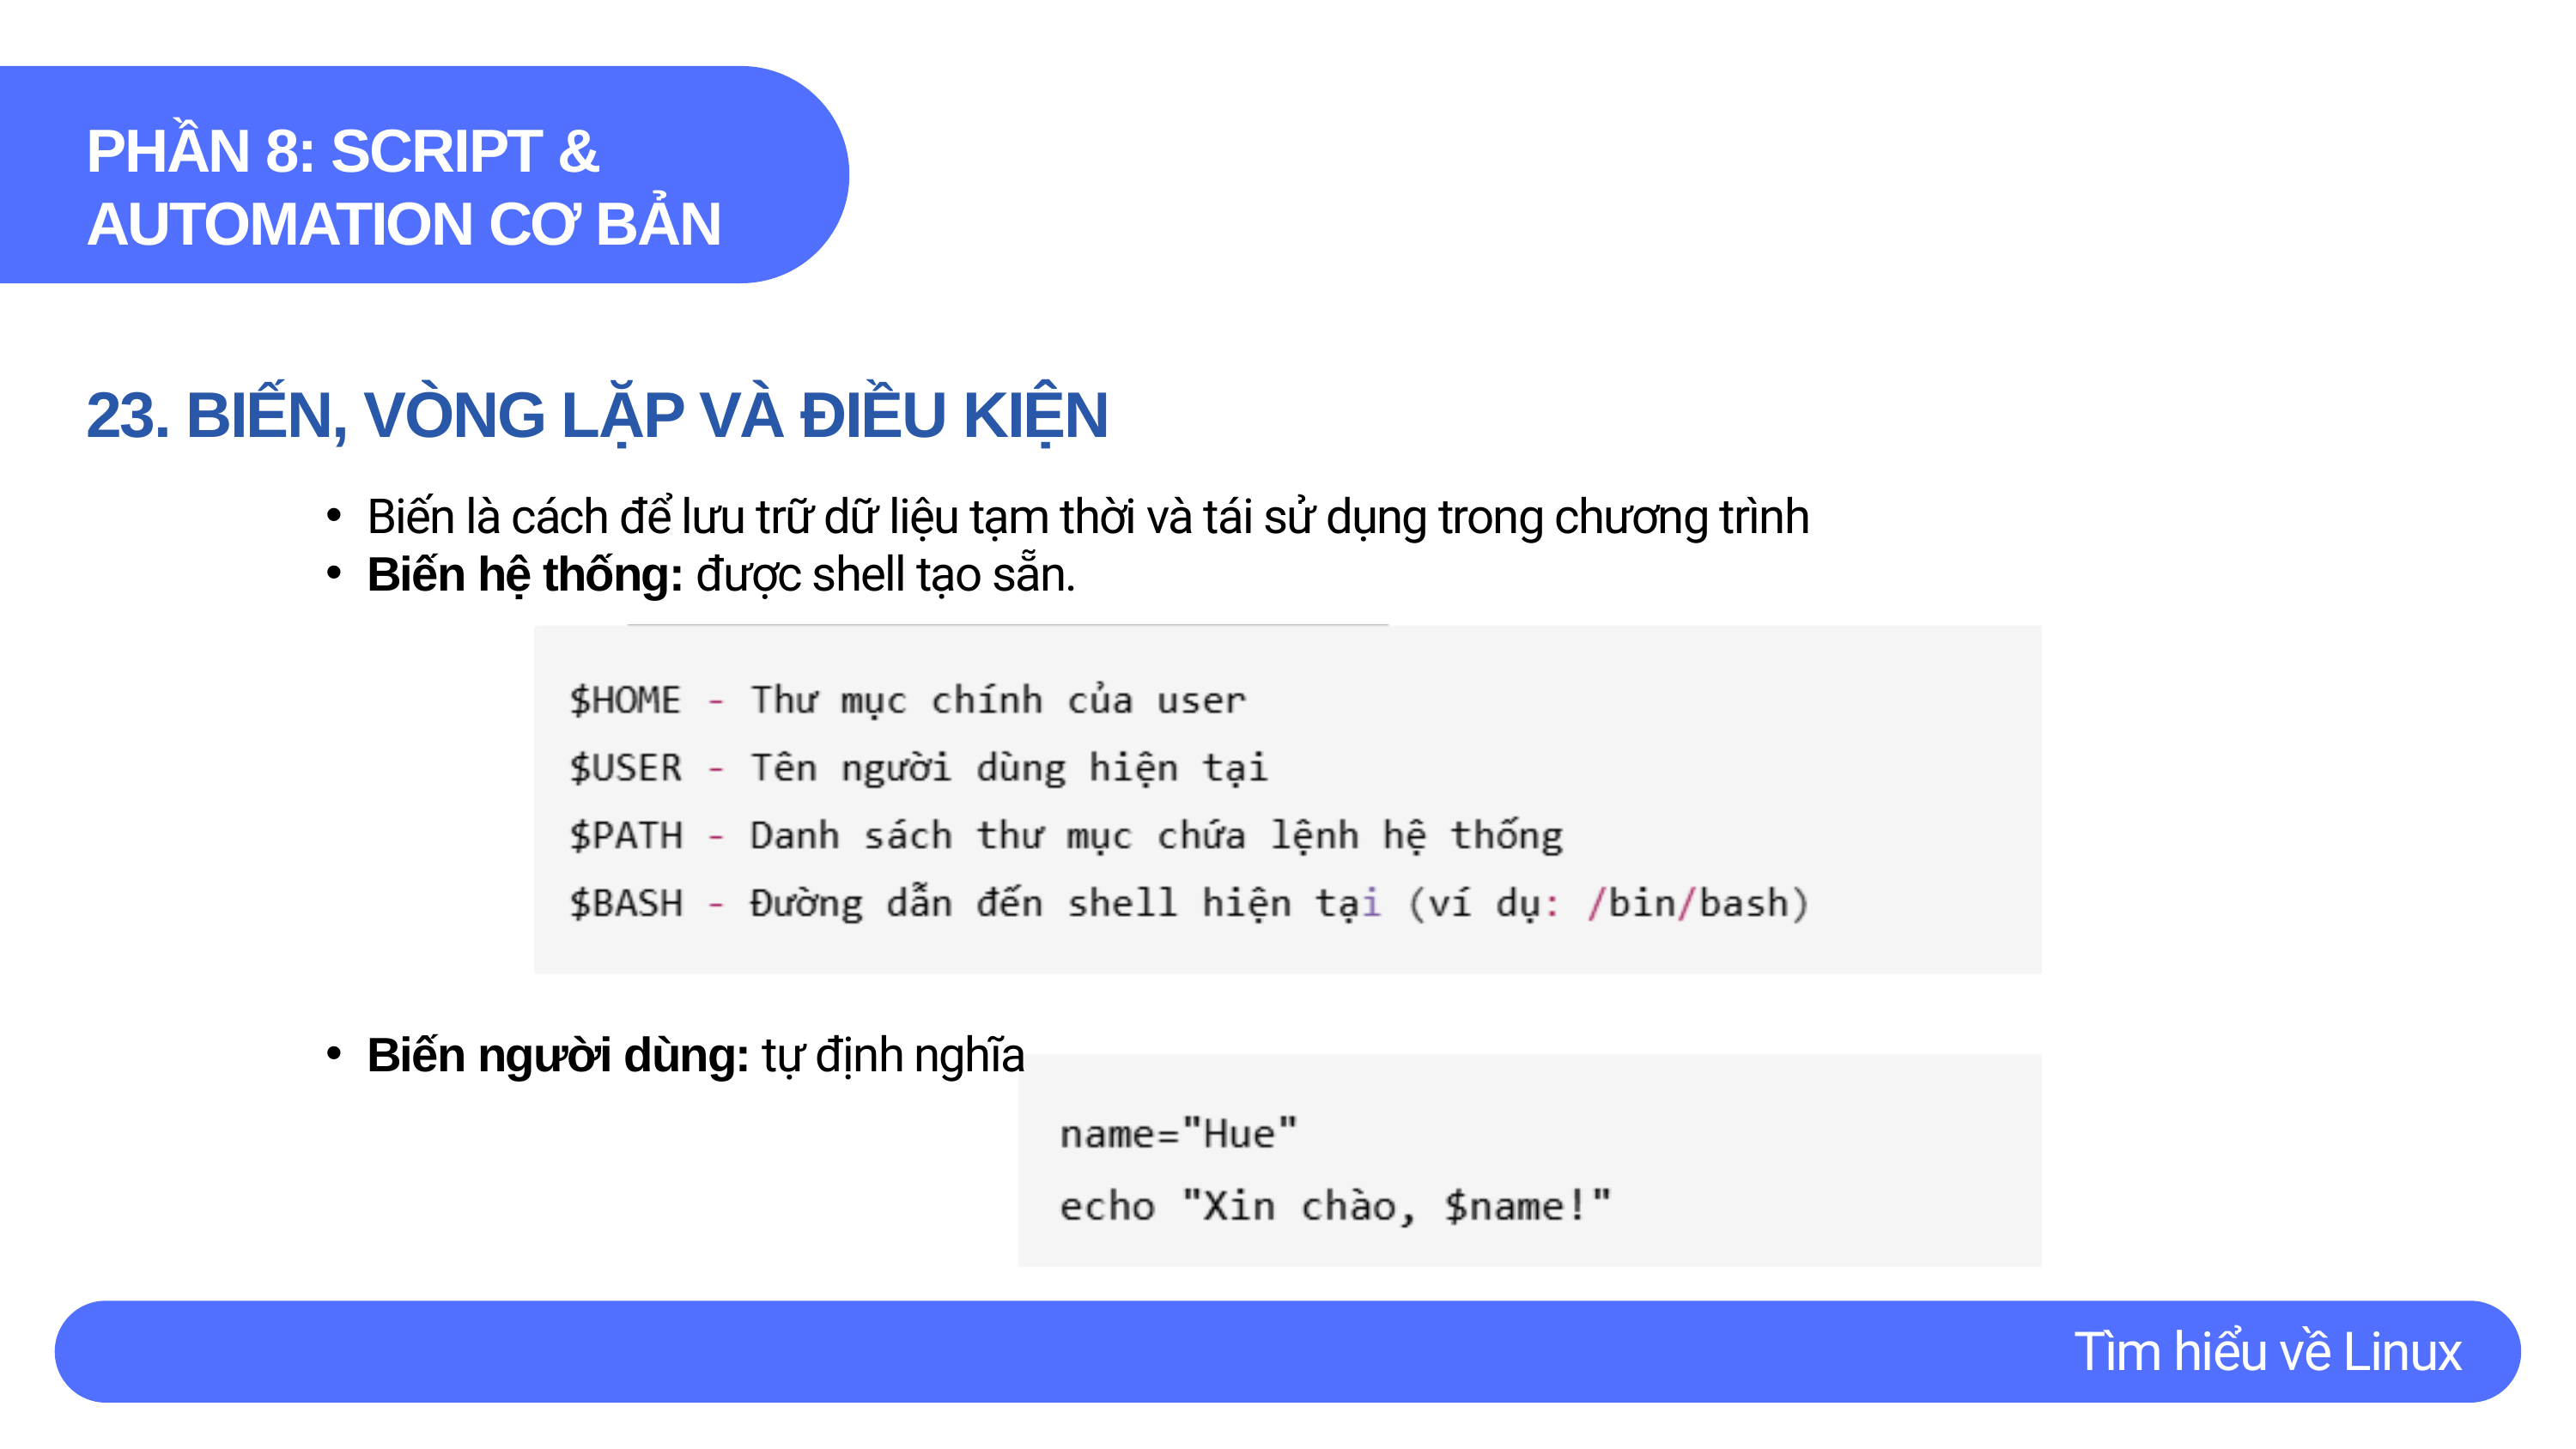

PHẦN 8: SCRIPT & AUTOMATION CƠ BẢN

23. BIẾN, VÒNG LẶP VÀ ĐIỀU KIỆN
Biến là cách để lưu trữ dữ liệu tạm thời và tái sử dụng trong chương trình
Biến hệ thống: được shell tạo sẵn.

Biến người dùng: tự định nghĩa

Tìm hiểu về Linux